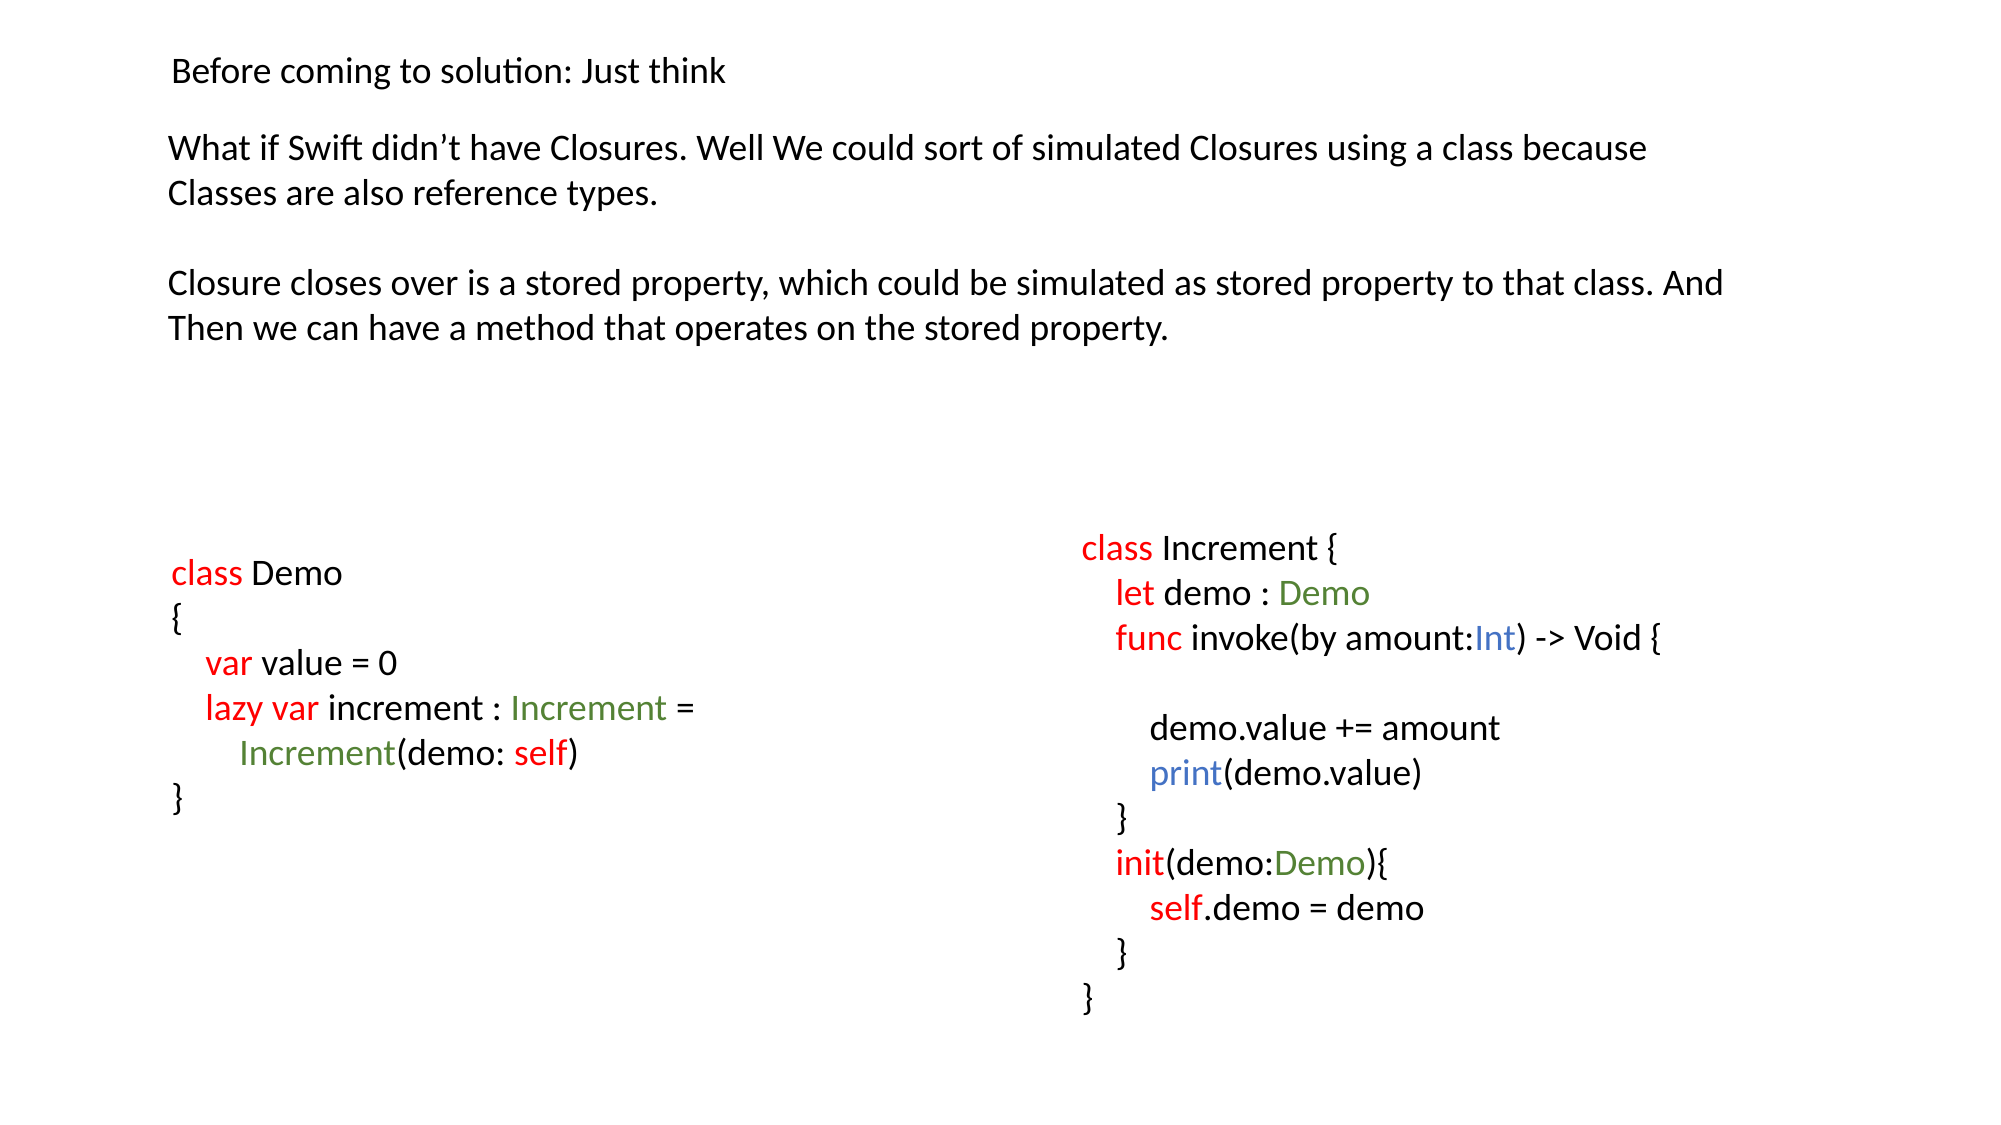

Before coming to solution: Just think
What if Swift didn’t have Closures. Well We could sort of simulated Closures using a class because Classes are also reference types.

Closure closes over is a stored property, which could be simulated as stored property to that class. And Then we can have a method that operates on the stored property.
class Increment {
    let demo : Demo
    func invoke(by amount:Int) -> Void {

        demo.value += amount
        print(demo.value)
    }
    init(demo:Demo){
        self.demo = demo
    }
}

class Demo
{
    var value = 0
    lazy var increment : Increment =
        Increment(demo: self)
}